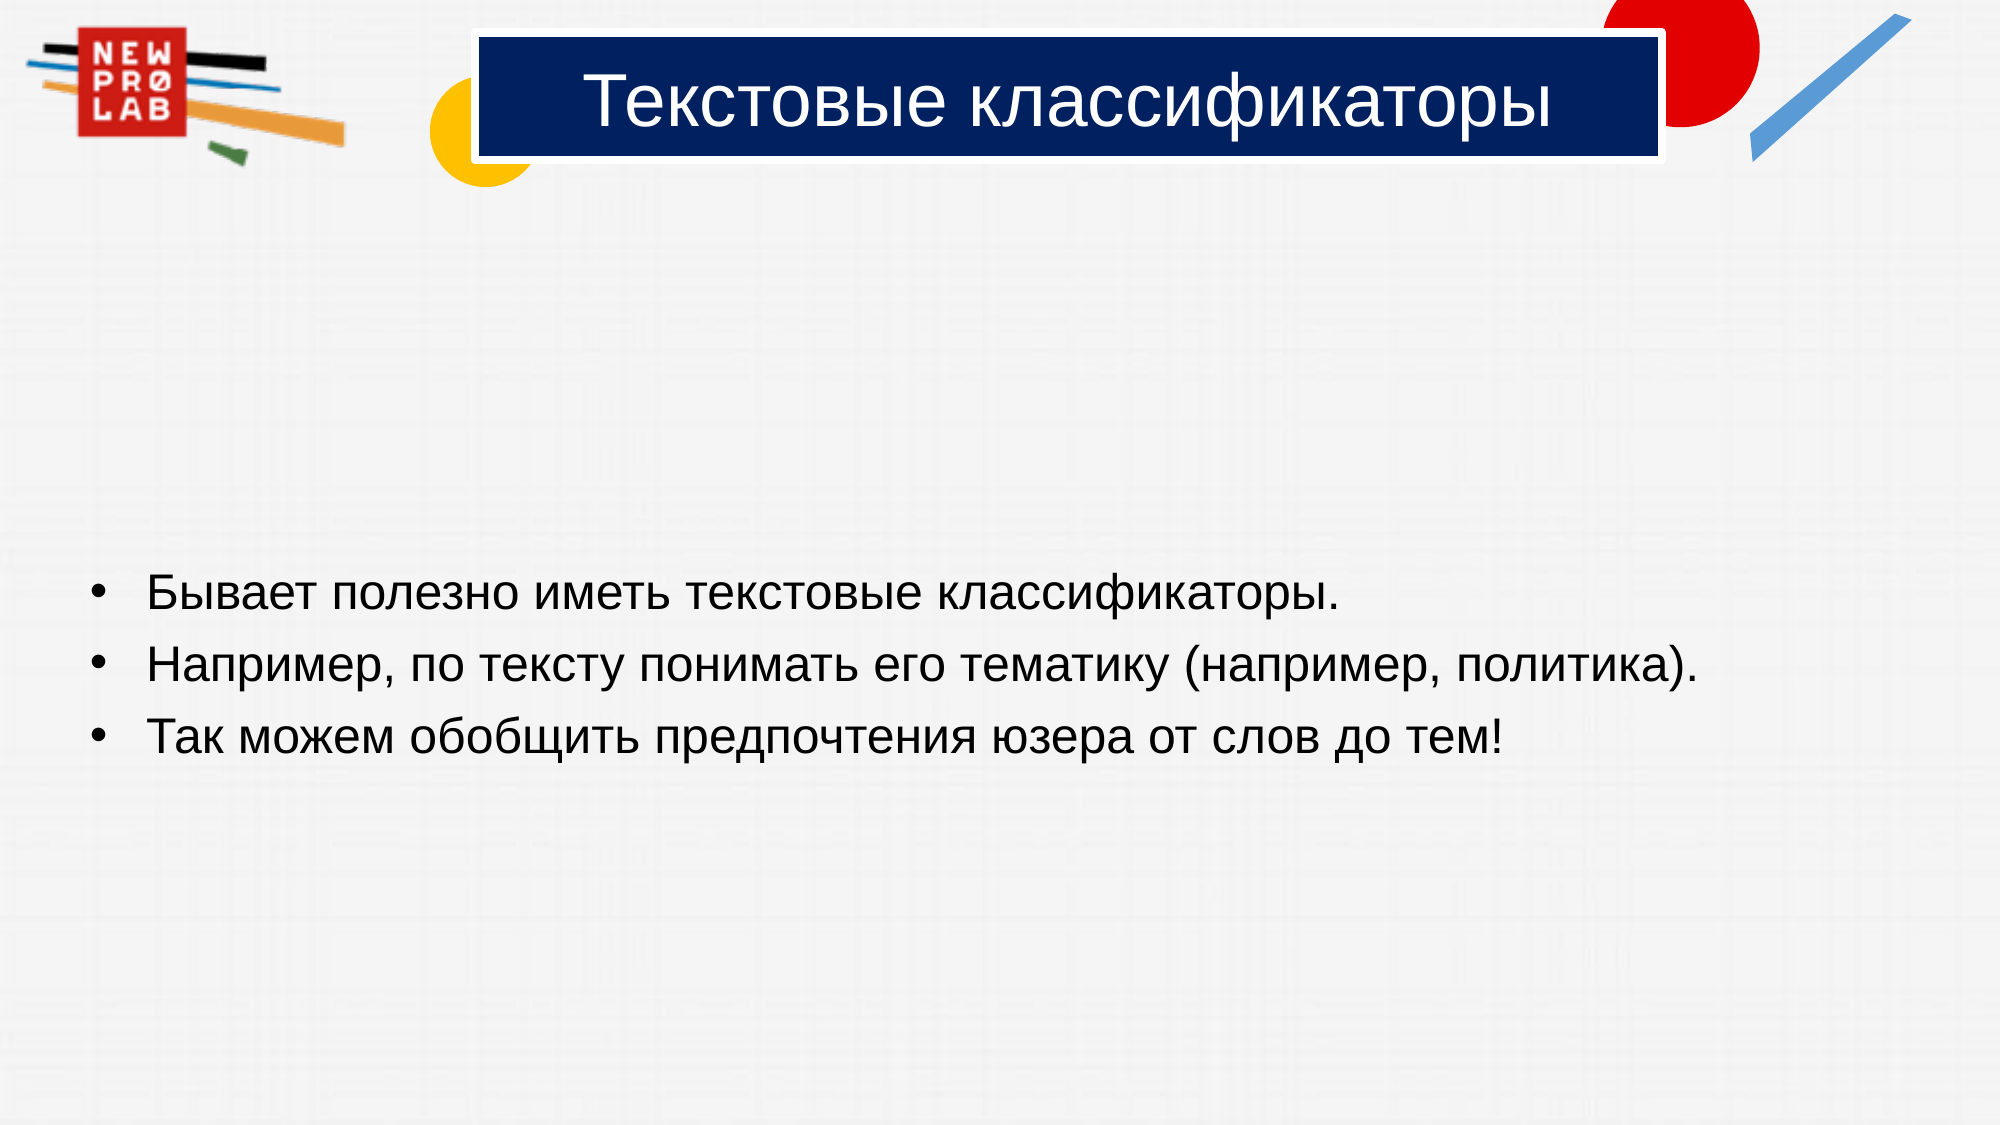

# Текстовые классификаторы
Бывает полезно иметь текстовые классификаторы.
Например, по тексту понимать его тематику (например, политика).
Так можем обобщить предпочтения юзера от слов до тем!